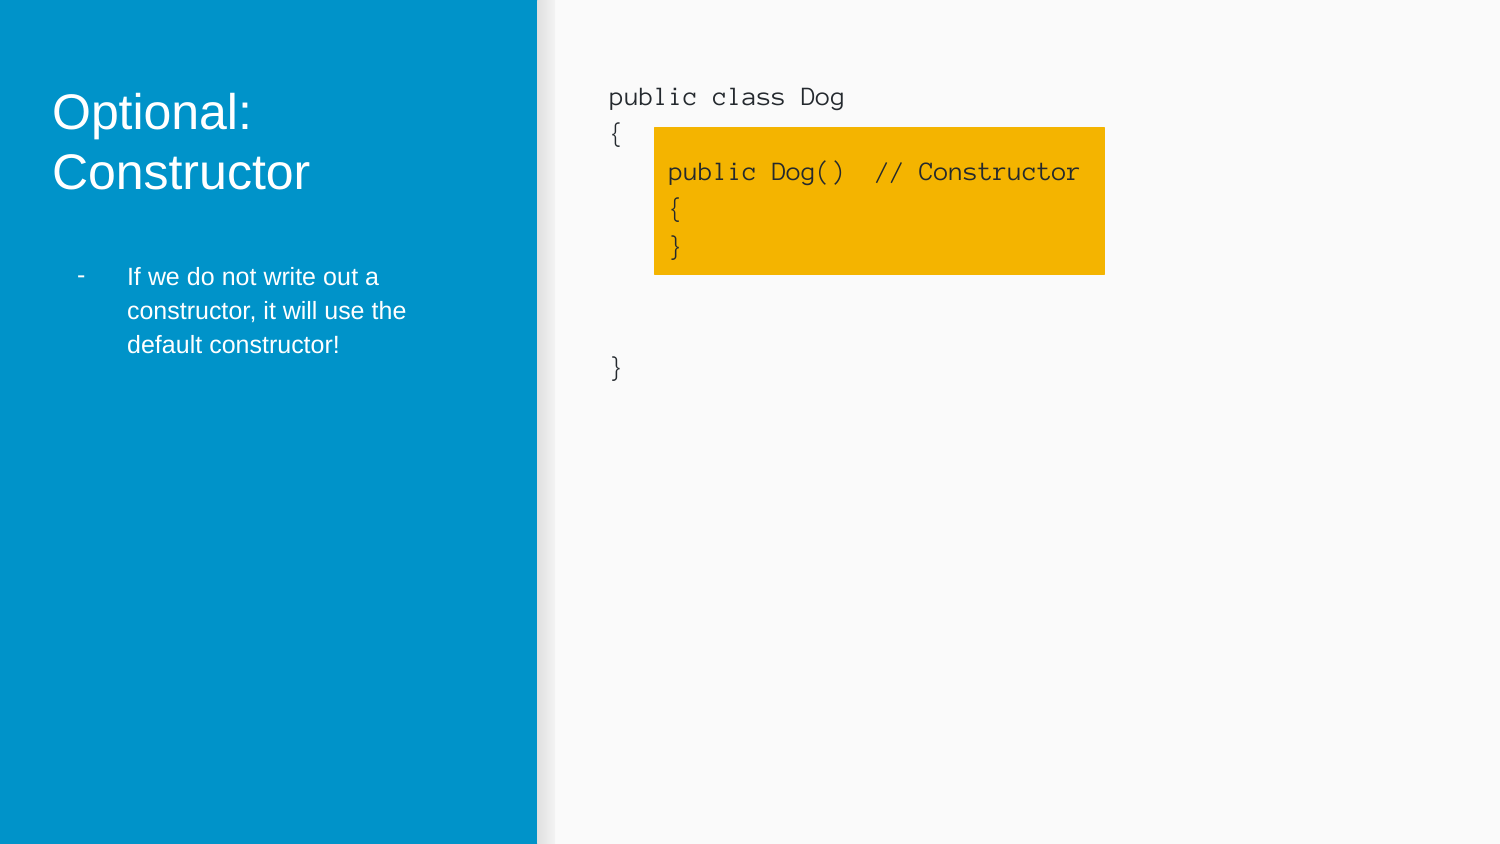

# Optional: Constructor
public class Dog
{
    public Dog()  // Constructor
    {
    }

}

If we do not write out a constructor, it will use the default constructor!